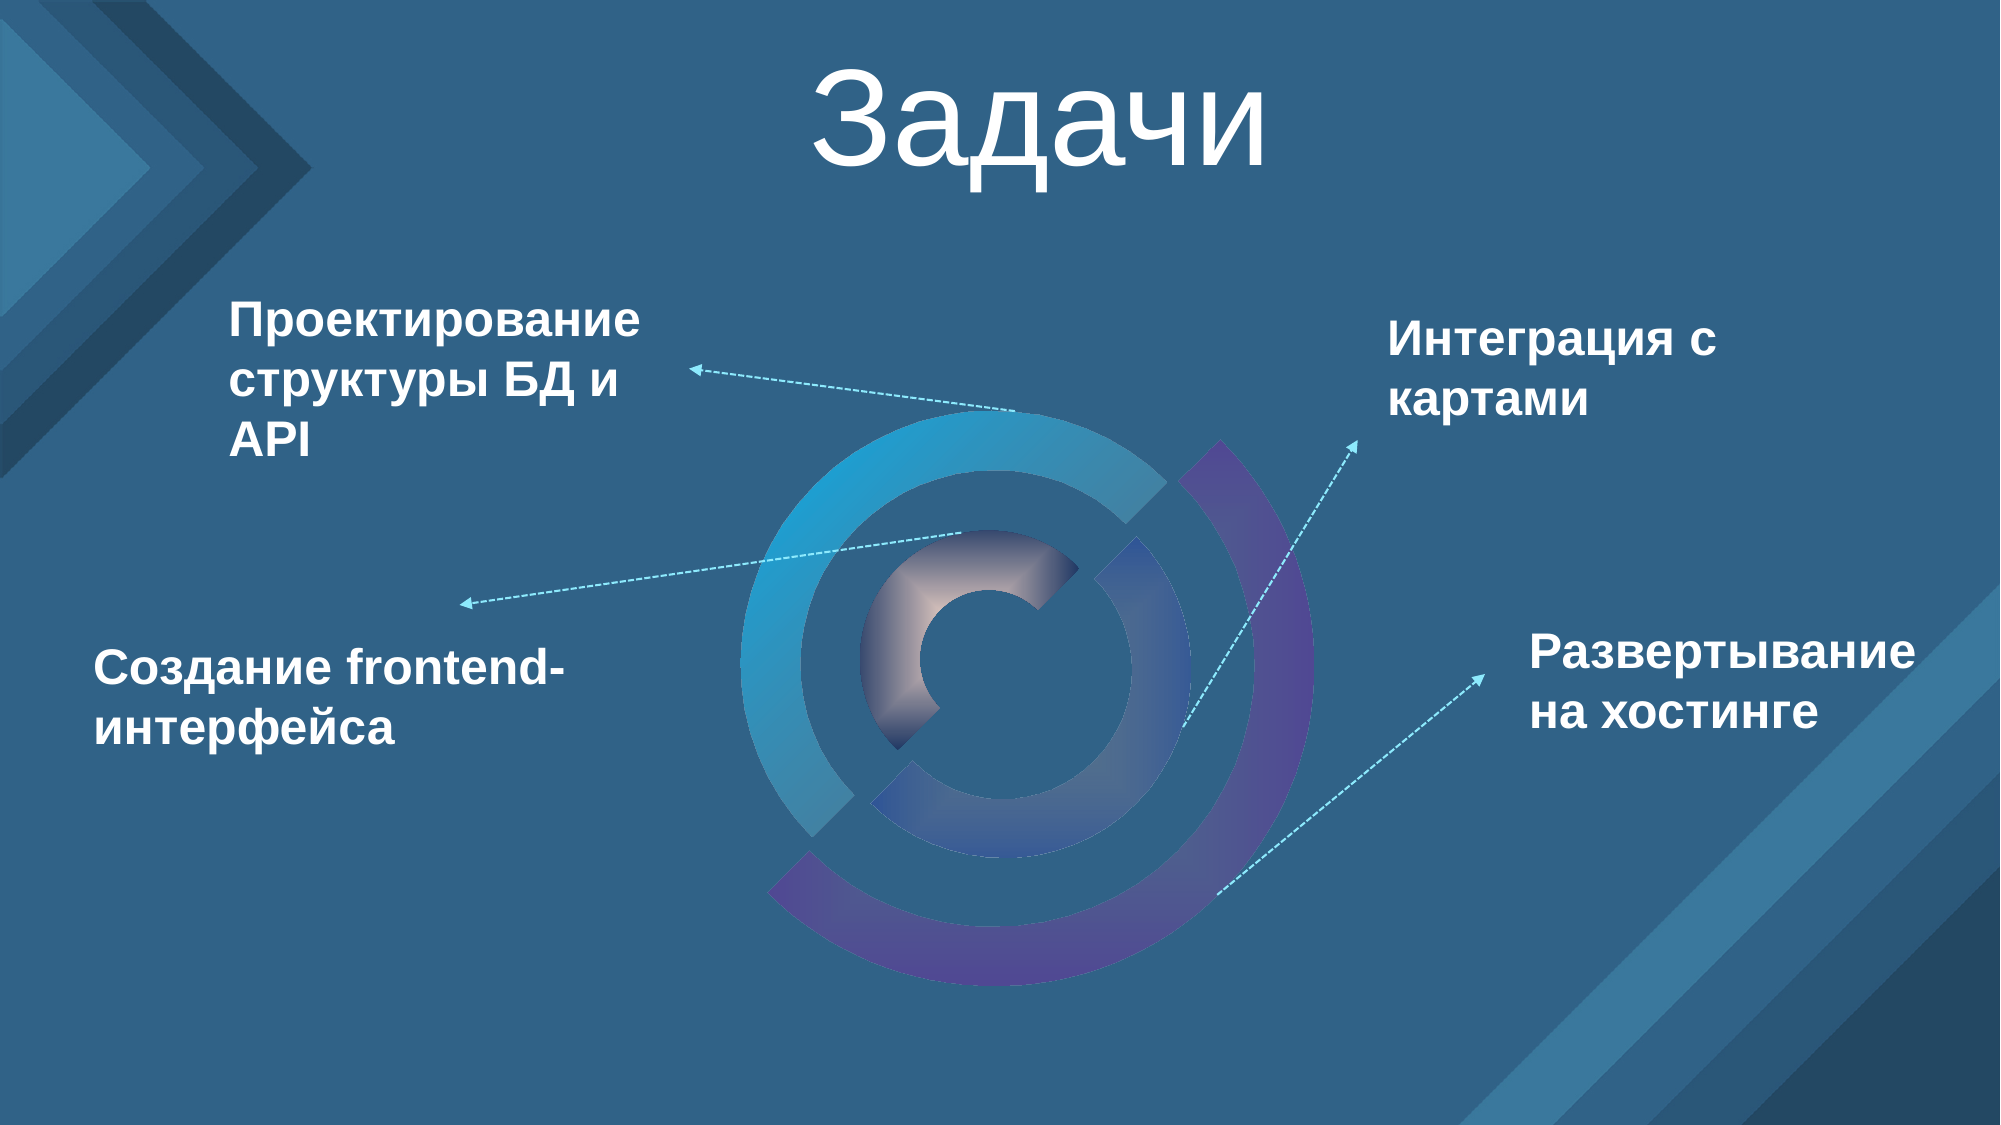

# Задачи

Проектирование структуры БД и API
Интеграция с картами

Развертывание на хостинге
Создание frontend-интерфейса